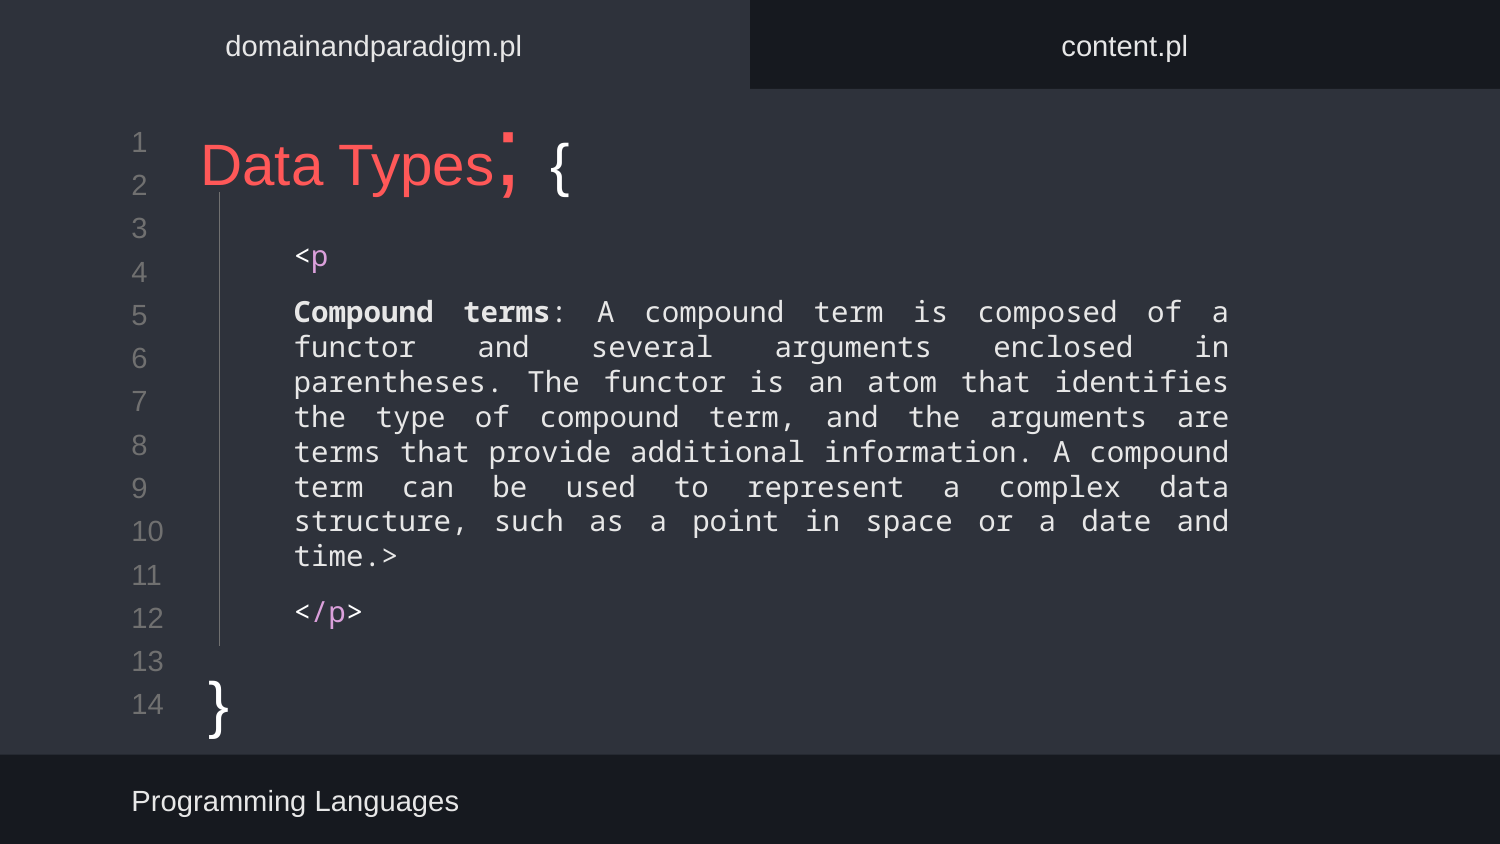

domainandparadigm.pl
content.pl
# Data Types; {
}
<p
Compound terms: A compound term is composed of a functor and several arguments enclosed in parentheses. The functor is an atom that identifies the type of compound term, and the arguments are terms that provide additional information. A compound term can be used to represent a complex data structure, such as a point in space or a date and time.>
</p>

Programming Languages